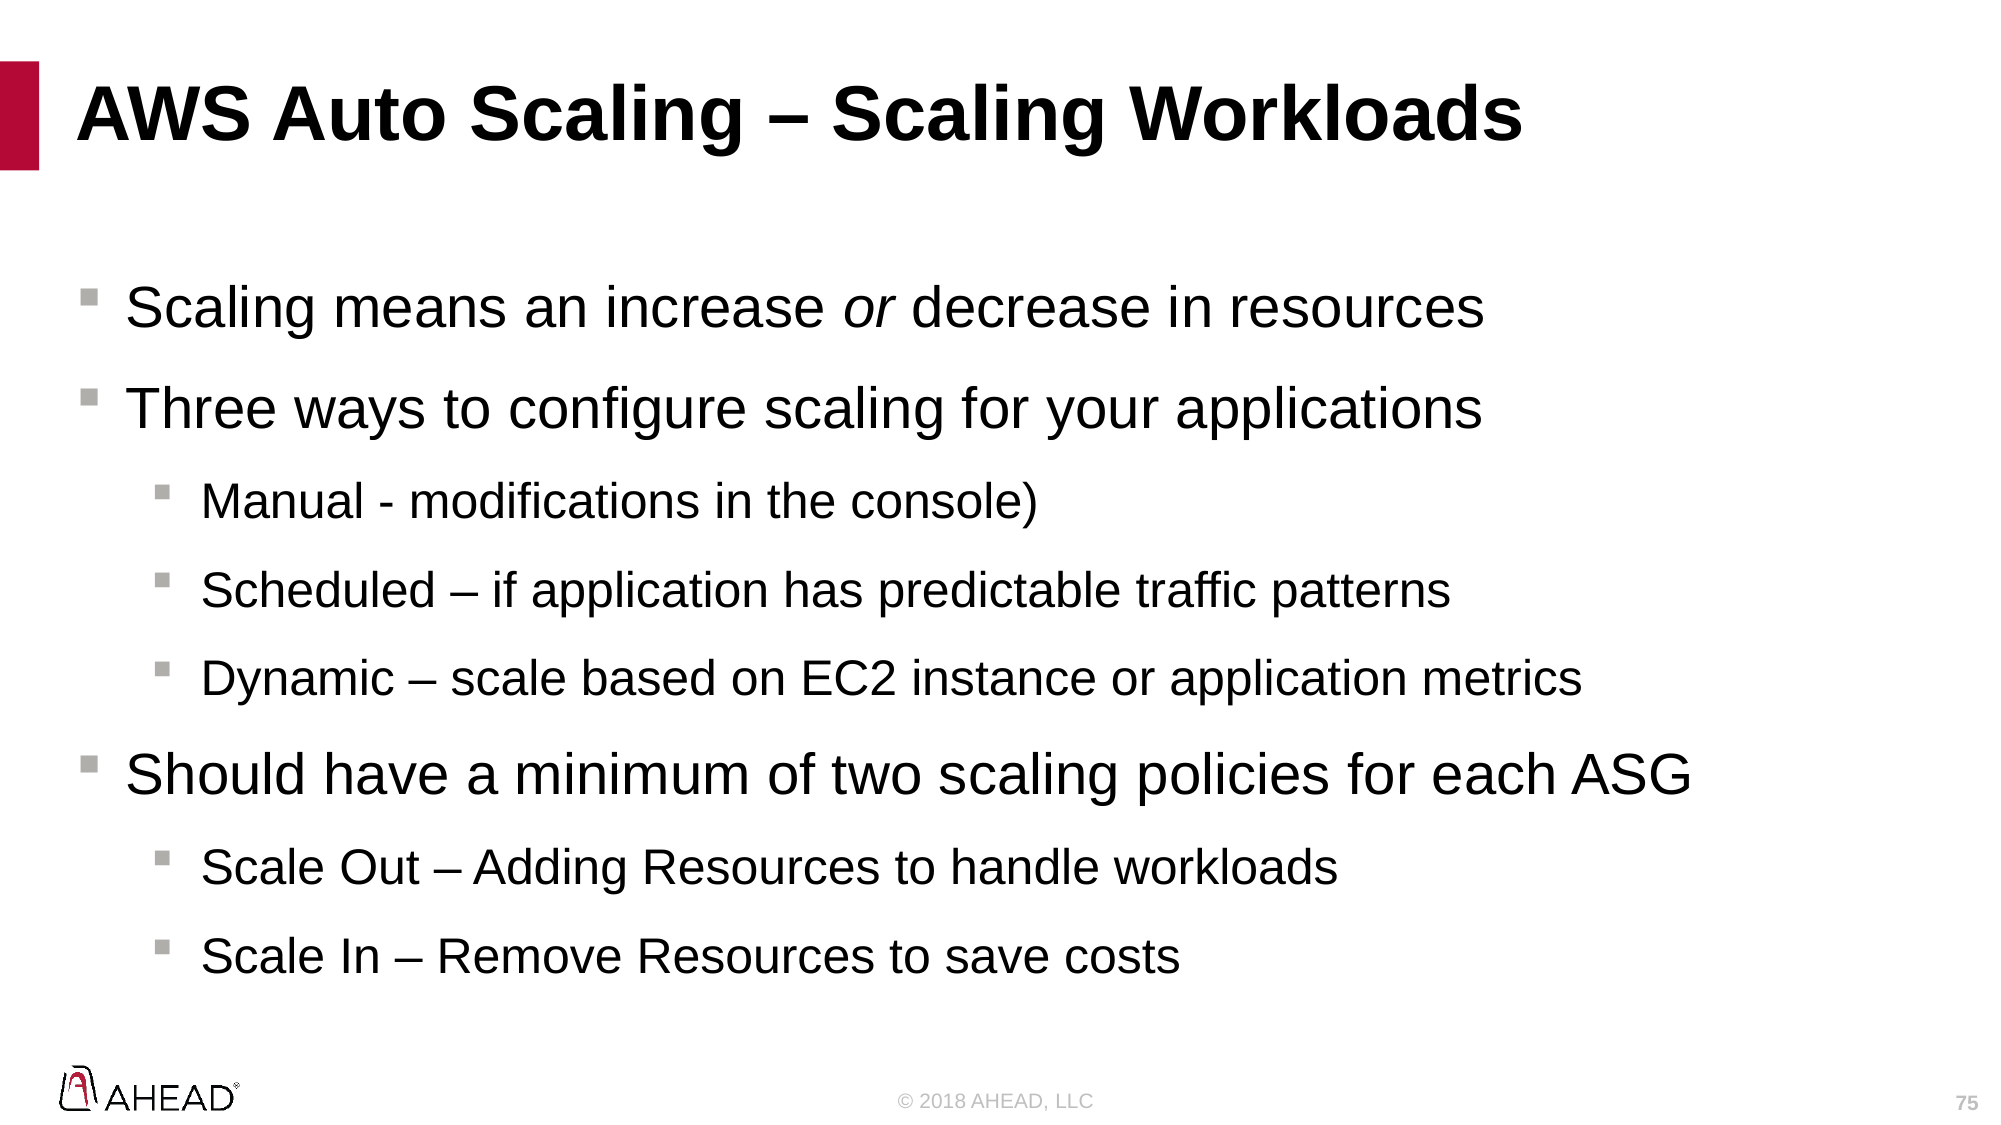

# AWS Auto Scaling – Scaling Workloads
Scaling means an increase or decrease in resources
Three ways to configure scaling for your applications
Manual - modifications in the console)
Scheduled – if application has predictable traffic patterns
Dynamic – scale based on EC2 instance or application metrics
Should have a minimum of two scaling policies for each ASG
Scale Out – Adding Resources to handle workloads
Scale In – Remove Resources to save costs